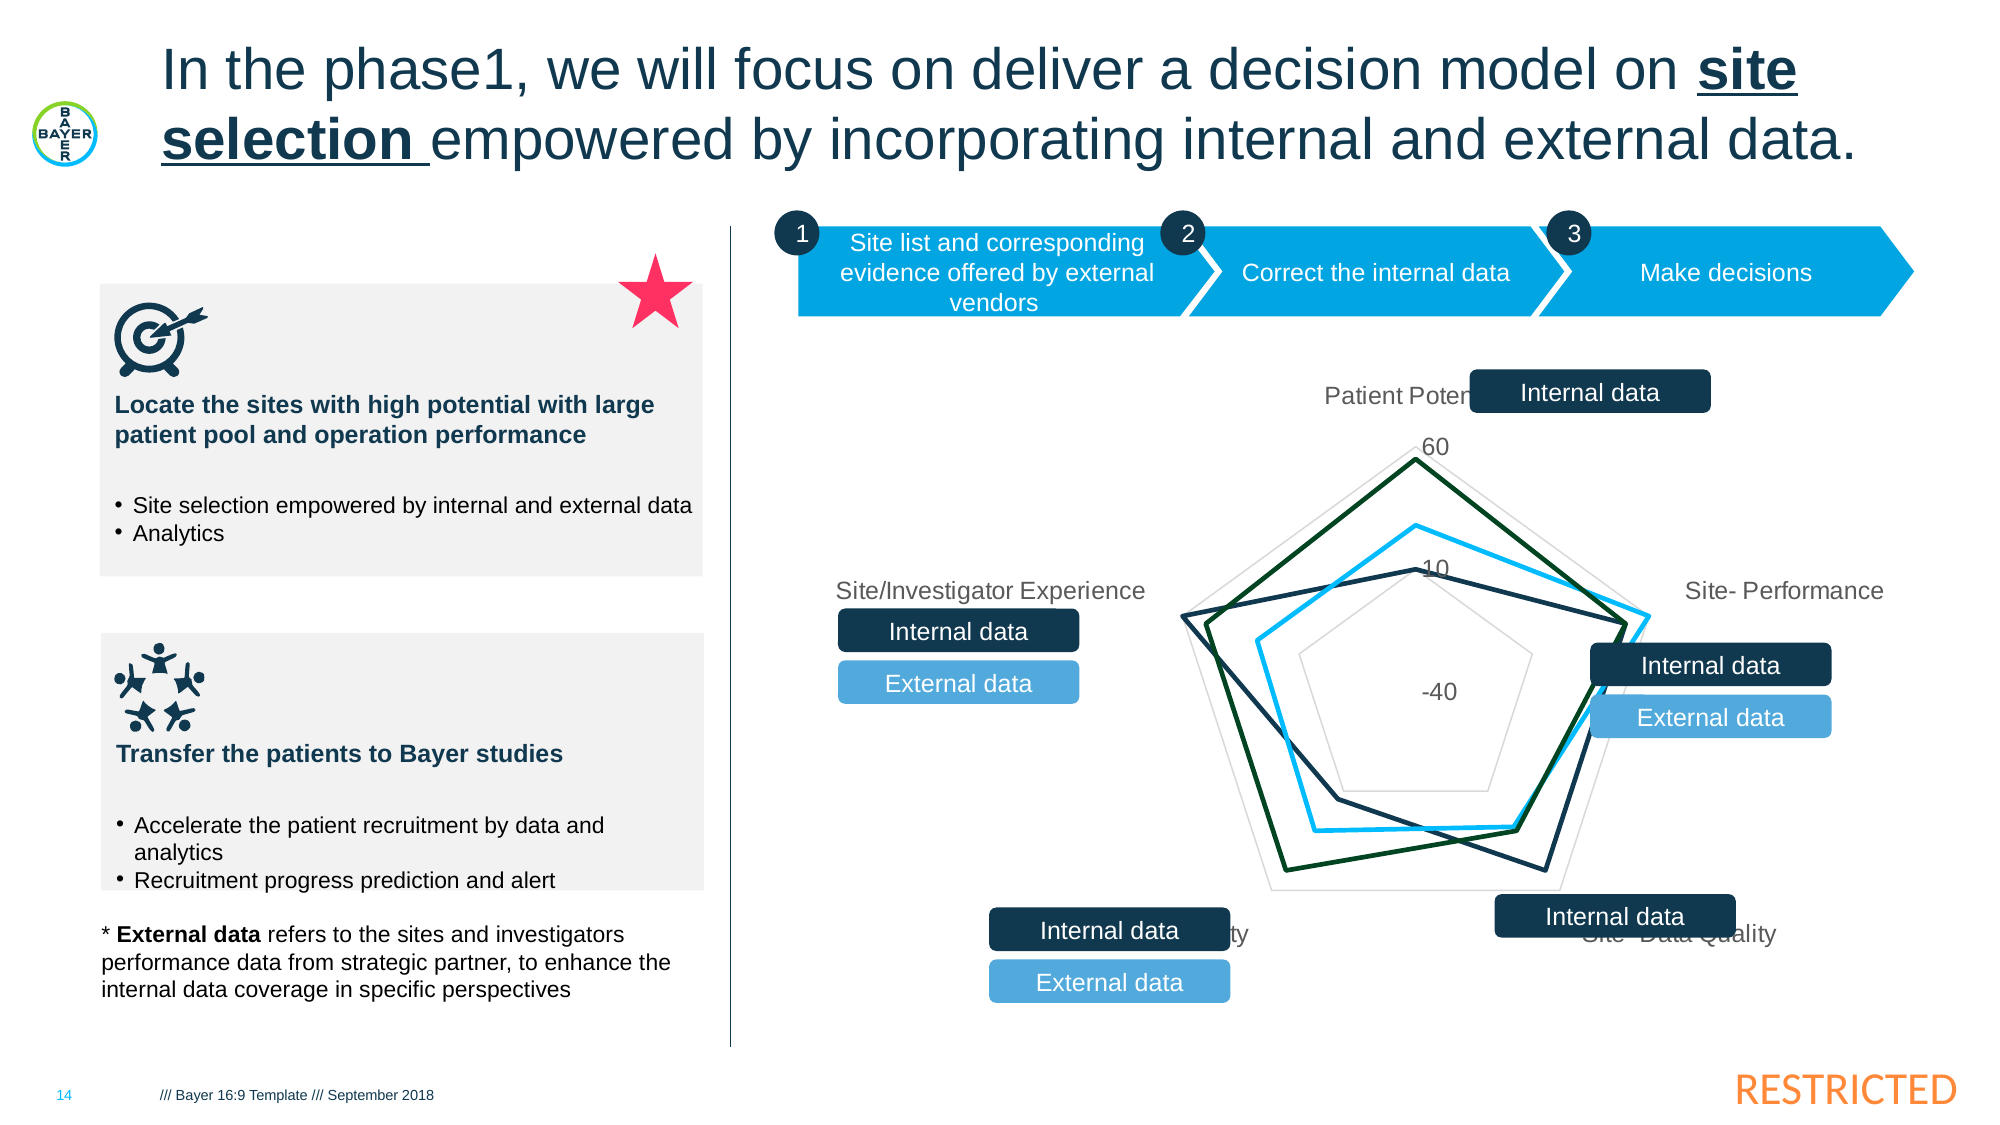

# In the phase1, we will focus on deliver a decision model on site selection empowered by incorporating internal and external data.
1
2
3
Site list and corresponding evidence offered by external vendors
Correct the internal data
Make decisions

Locate the sites with high potential with large patient pool and operation performance
Site selection empowered by internal and external data
Analytics

Internal data

### Chart

| Category | site-PI#1 | site-PI#2 | site-PI#3 |
|---|---|---|---|
| Patient Potential | 10.0 | 28.0 | 55.0 |
| Site- Performance | 50.0 | 60.0 | 50.0 |
| Site- Data Quality | 50.0 | 28.0 | 30.0 |
| Site - Productivity | 14.0 | 30.0 | 50.0 |
| Site/Investigator Experience | 60.0 | 28.0 | 50.0 |
Internal data
Transfer the patients to Bayer studies
Accelerate the patient recruitment by data and analytics
Recruitment progress prediction and alert

Internal data

External data
External data
Internal data
Internal data
* External data refers to the sites and investigators performance data from strategic partner, to enhance the internal data coverage in specific perspectives
External data
14
/// Bayer 16:9 Template /// September 2018